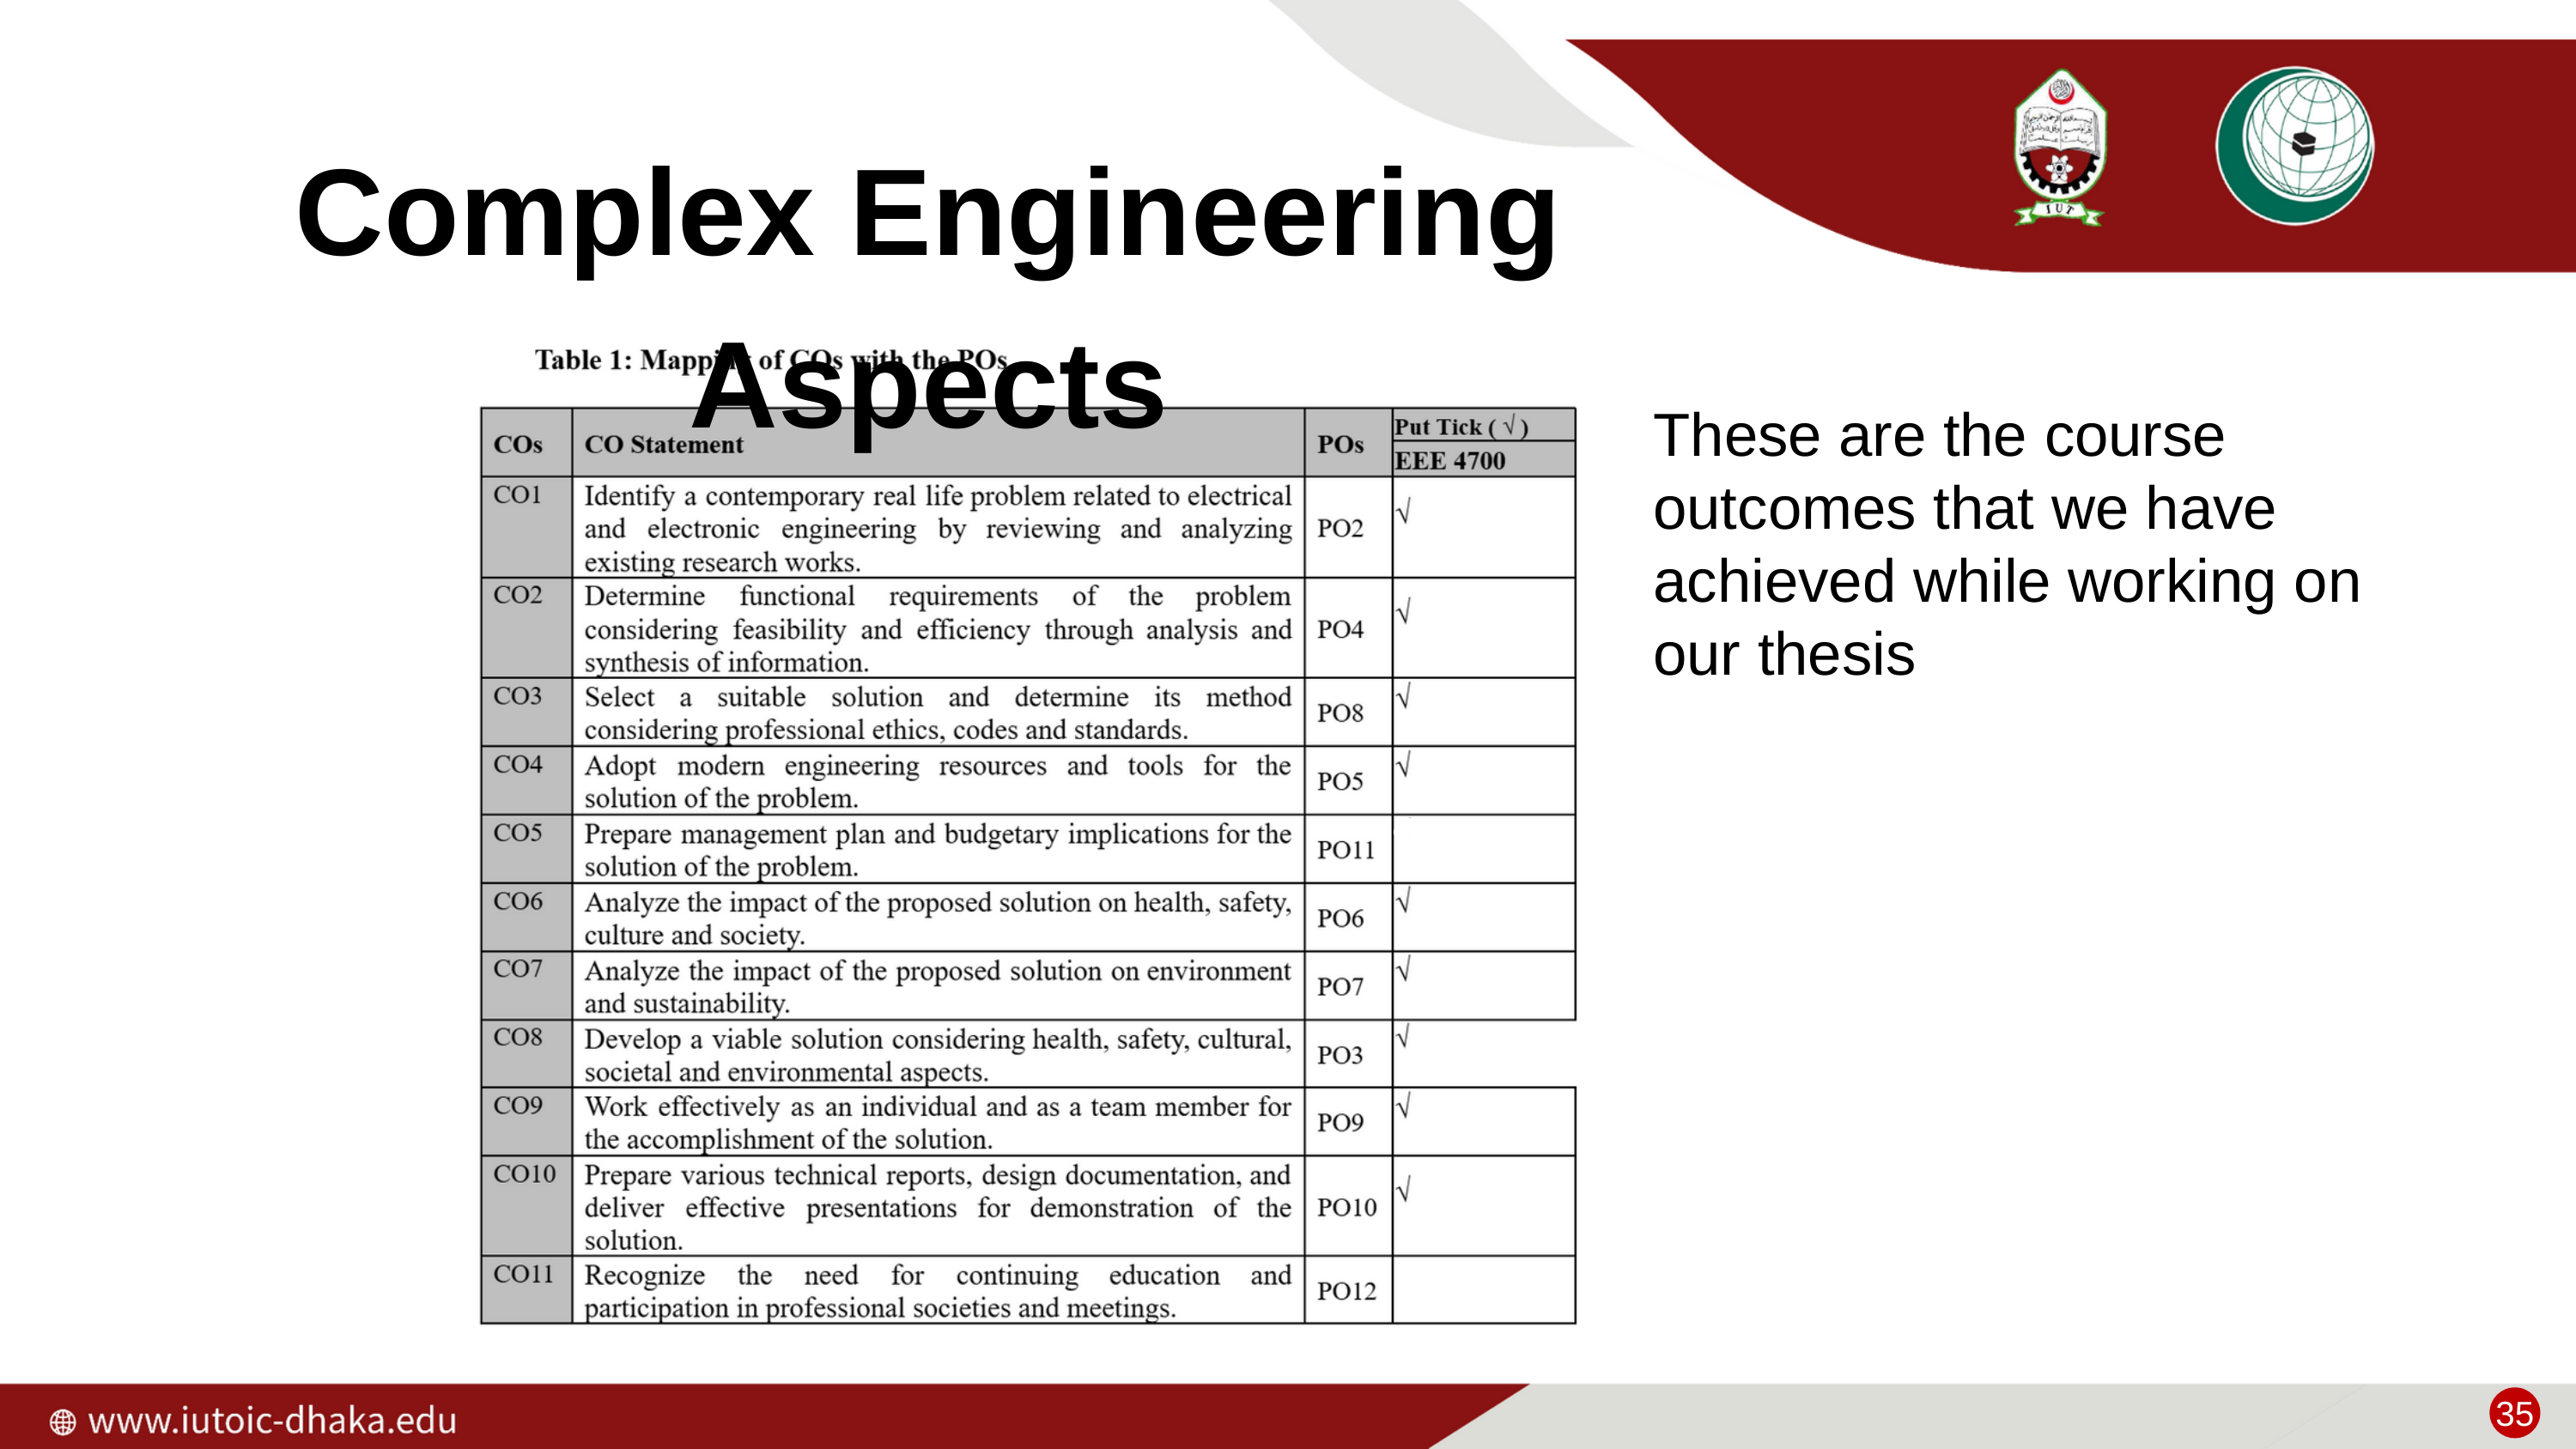

Complex Engineering Aspects

These are the course outcomes that we have achieved while working on our thesis

35